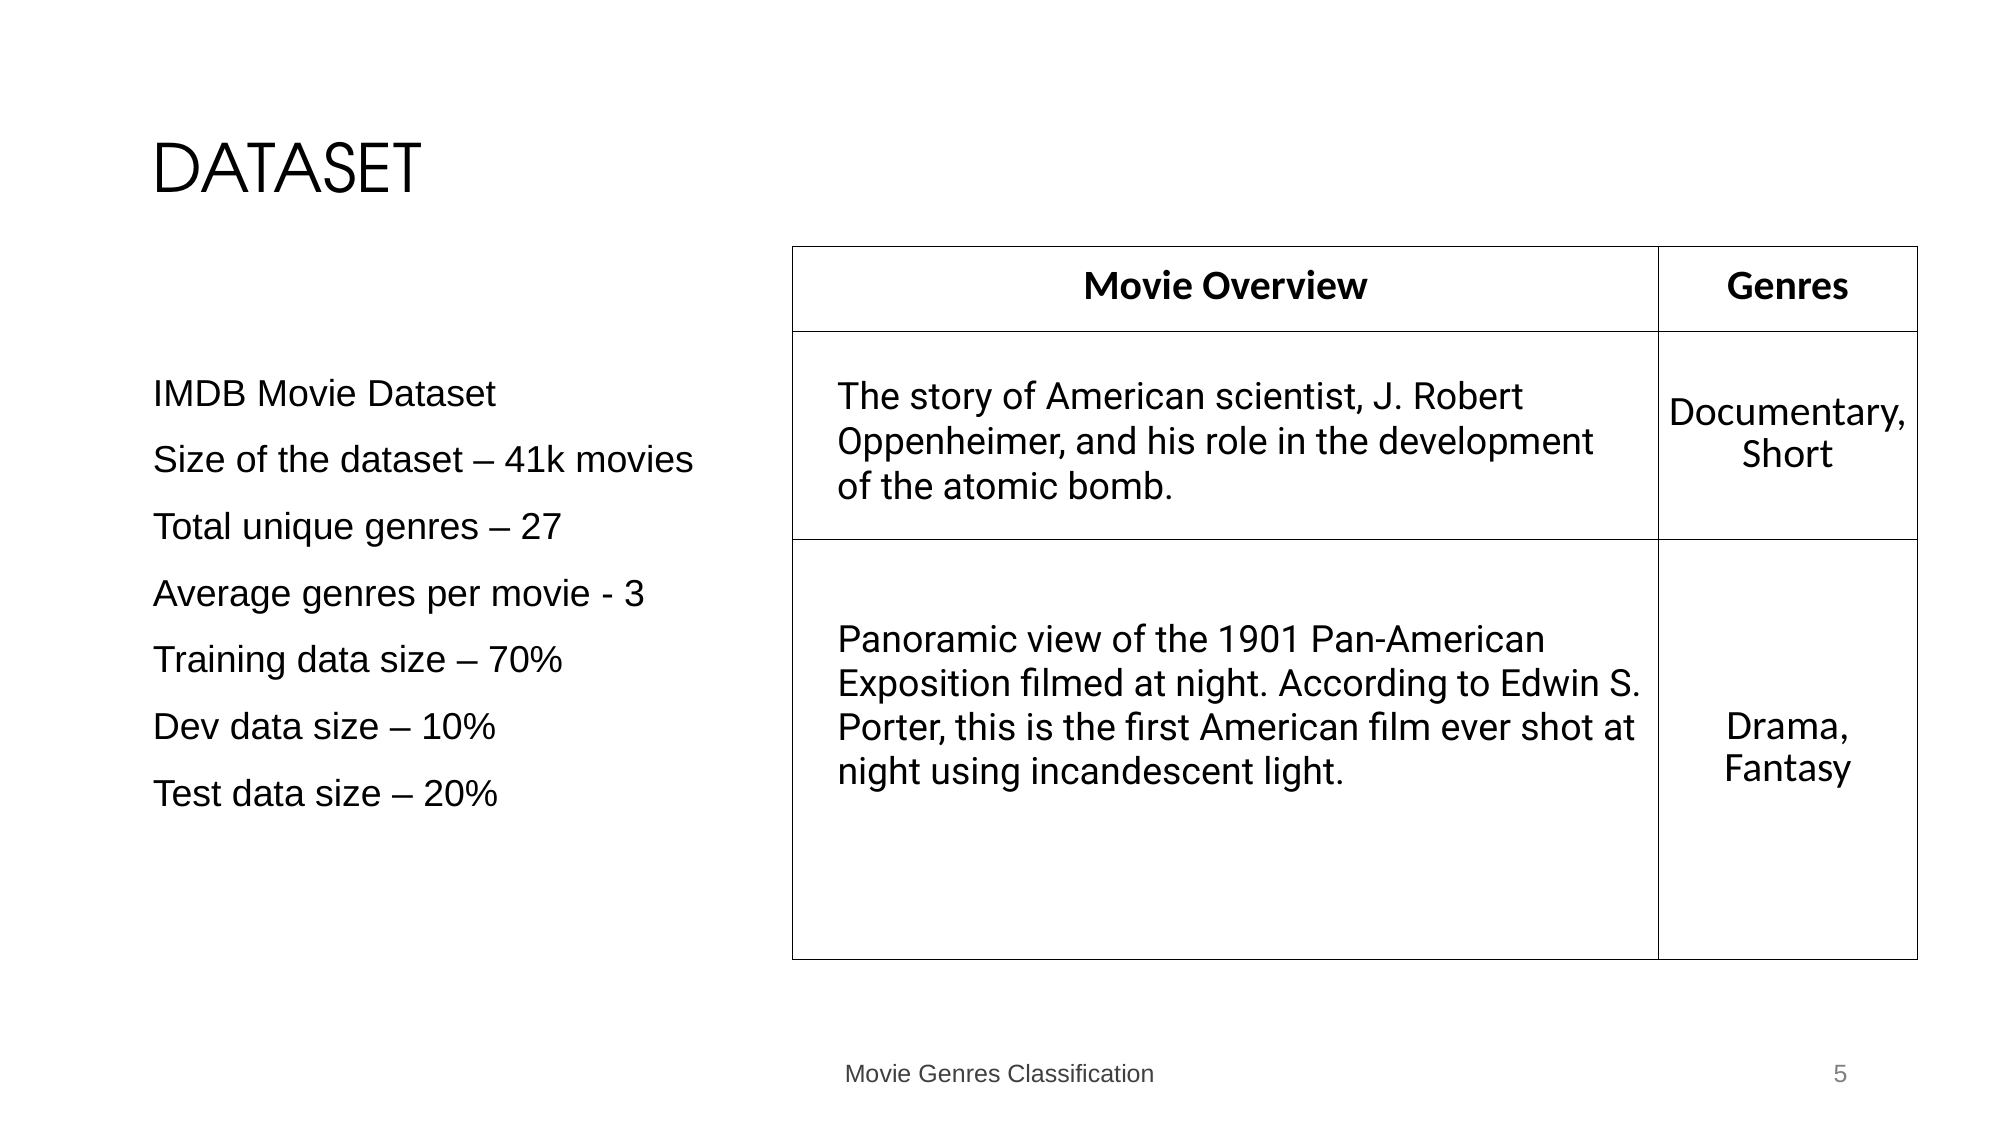

# Dataset
| Movie Overview | Genres |
| --- | --- |
|  | Documentary, Short |
| Panoramic view of the 1901 Pan-American Exposition filmed at night. According to Edwin S. Porter, this is the first American film ever shot at night using incandescent light. | Drama, Fantasy |

IMDB Movie Dataset
Size of the dataset – 41k movies
Total unique genres – 27
Average genres per movie - 3
Training data size – 70%
Dev data size – 10%
Test data size – 20%
The story of American scientist, J. Robert Oppenheimer, and his role in the development of the atomic bomb.
Movie Genres Classification
5